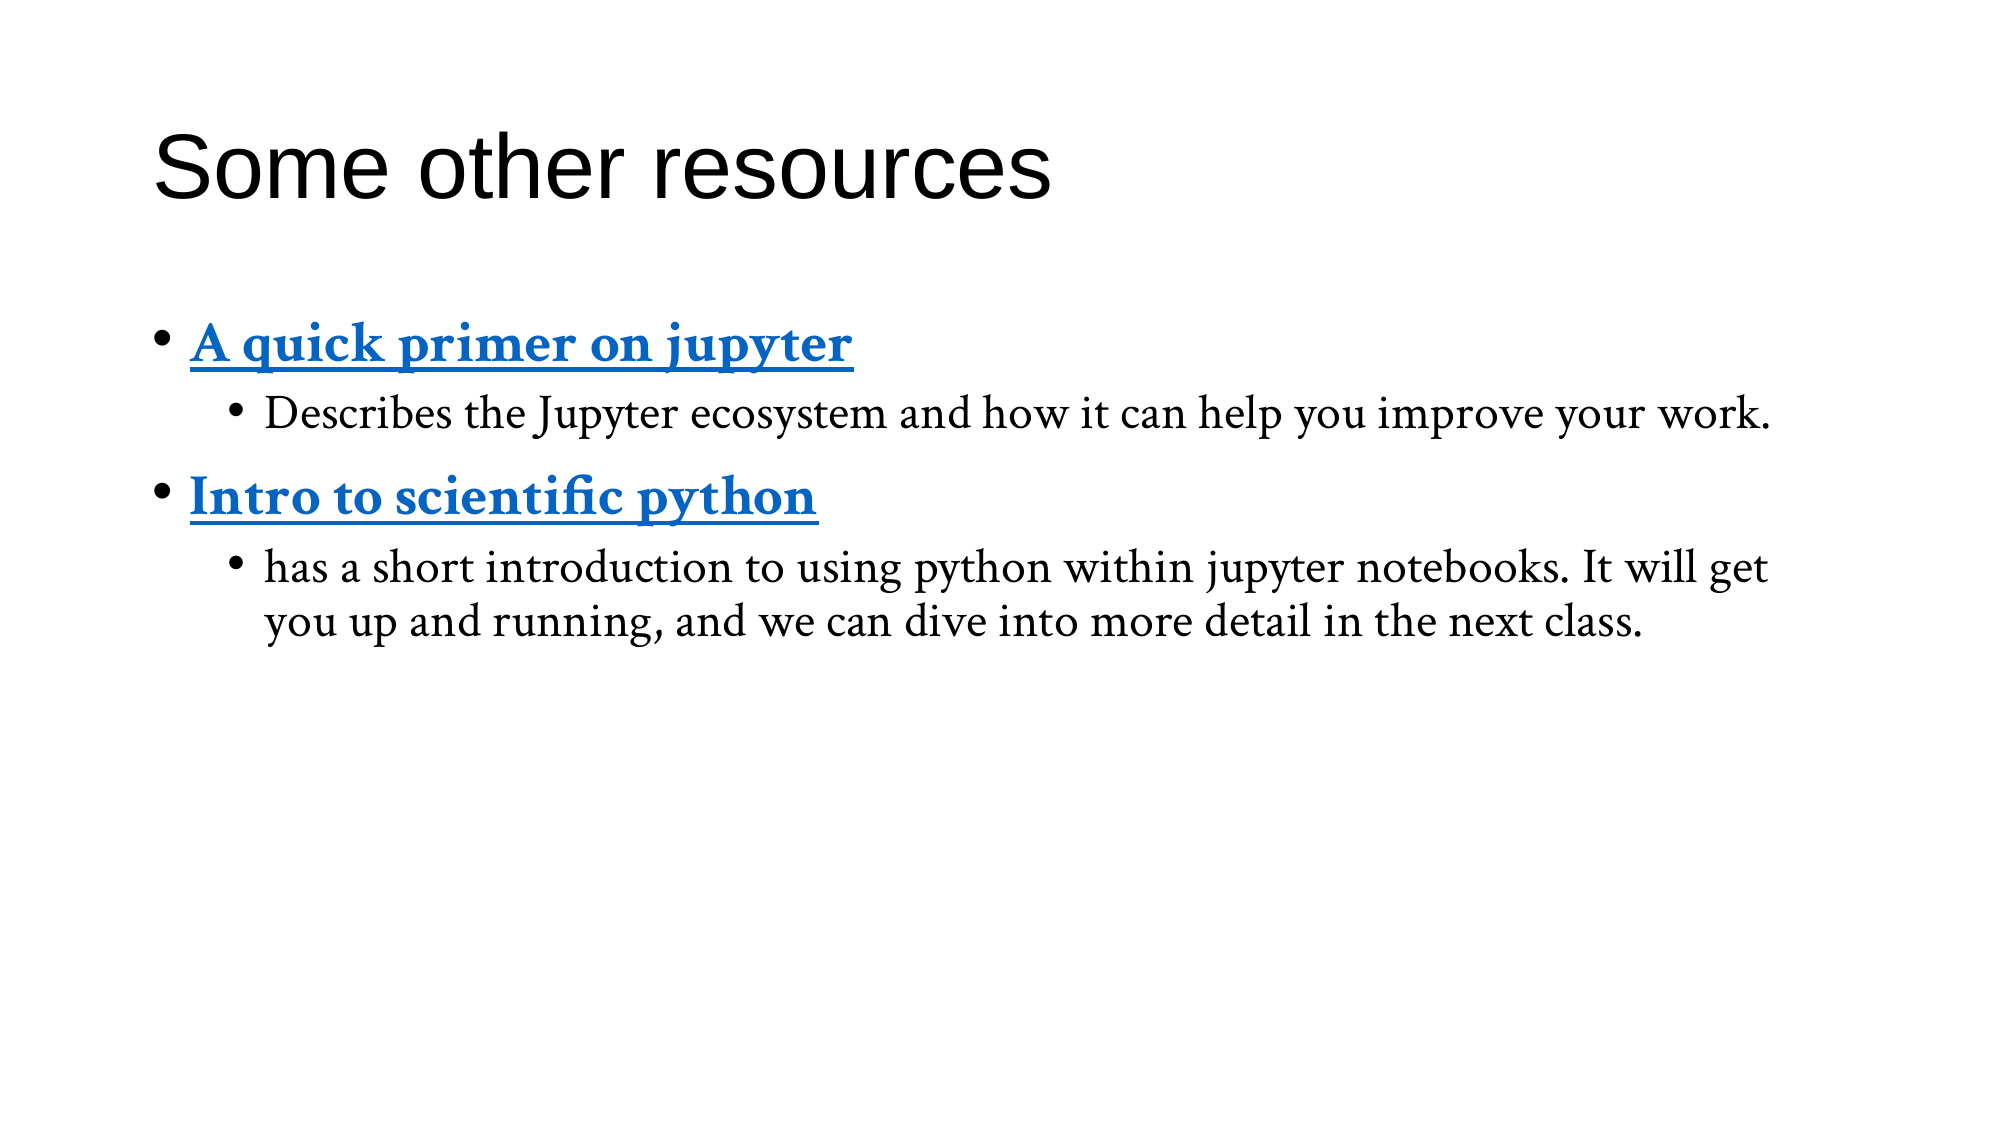

# Some other resources
A quick primer on jupyter
Describes the Jupyter ecosystem and how it can help you improve your work.
Intro to scientific python
has a short introduction to using python within jupyter notebooks. It will get you up and running, and we can dive into more detail in the next class.